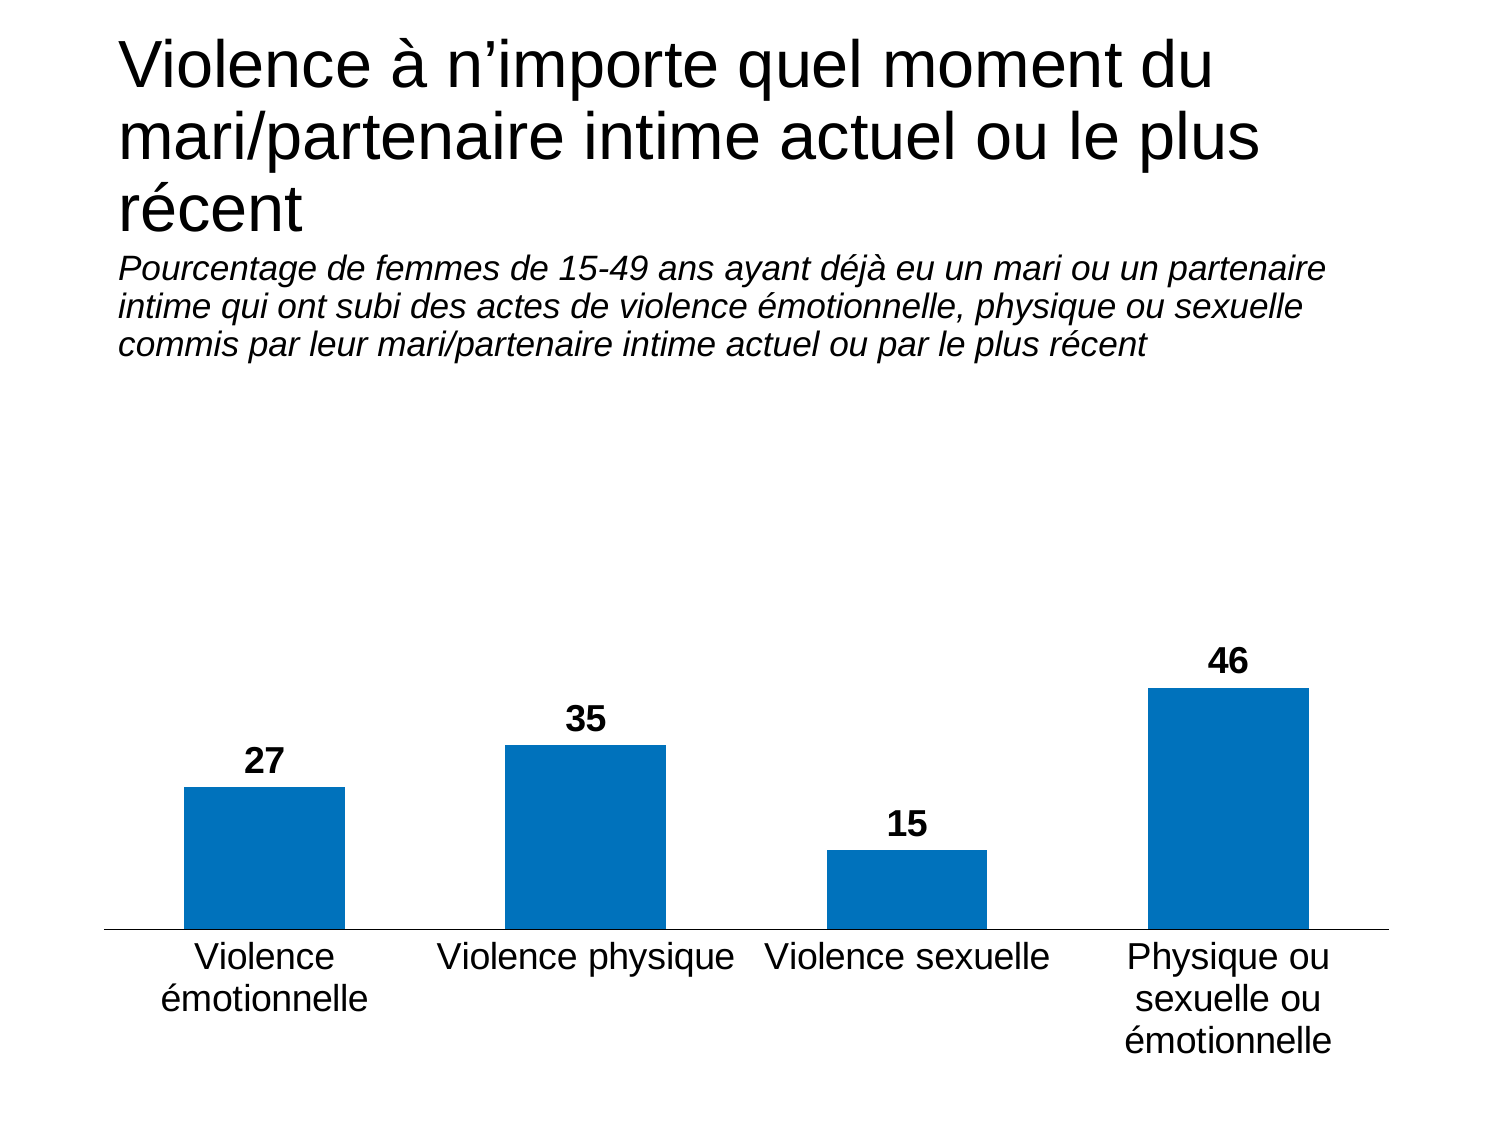

# Violence à n’importe quel moment du mari/partenaire intime actuel ou le plus récent
Pourcentage de femmes de 15-49 ans ayant déjà eu un mari ou un partenaire intime qui ont subi des actes de violence émotionnelle, physique ou sexuelle commis par leur mari/partenaire intime actuel ou par le plus récent

### Chart

| Category | Violence émotionnelle |
|---|---|
| Violence émotionnelle | 27.0 |
| Violence physique | 35.0 |
| Violence sexuelle | 15.0 |
| Physique ou sexuelle ou émotionnelle | 46.0 |